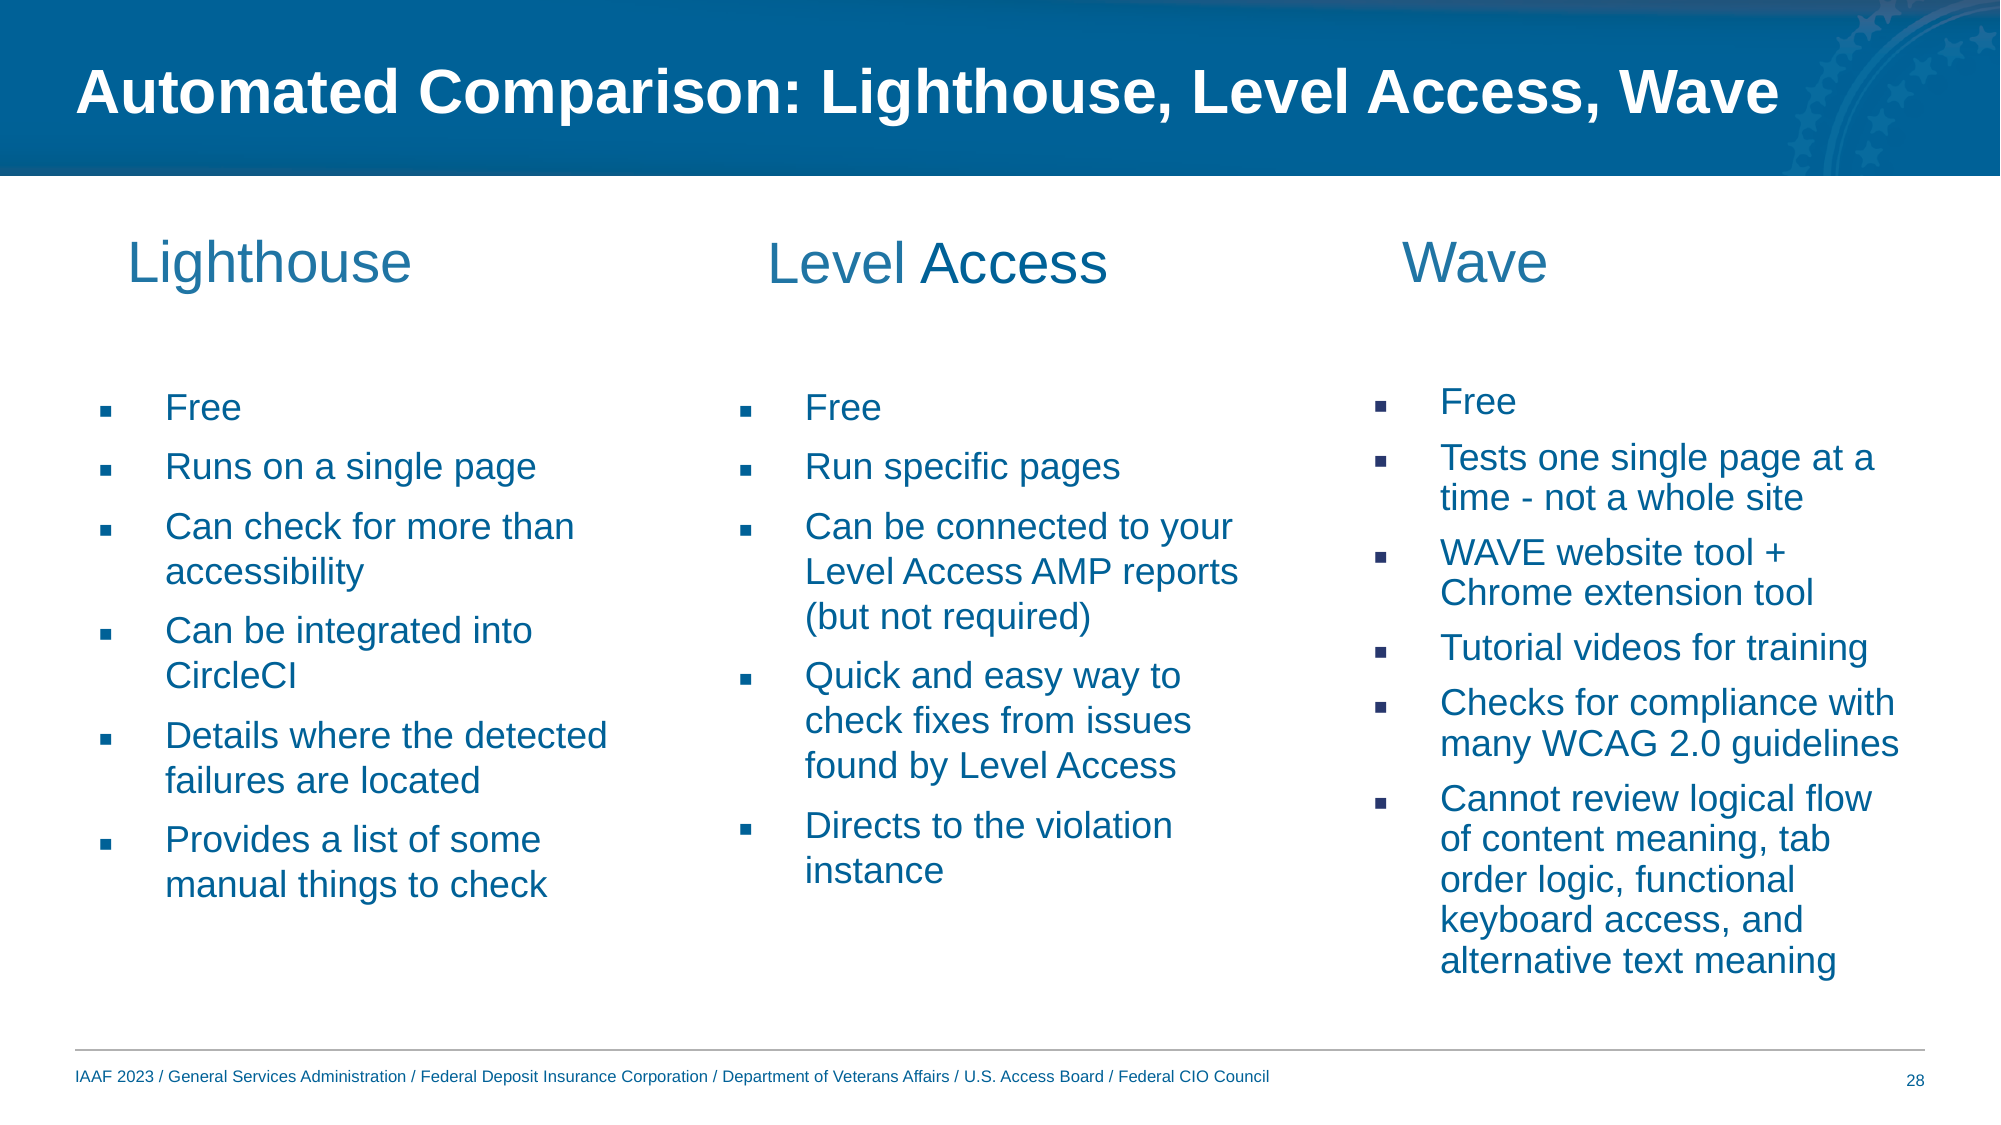

# Automated Comparison: Lighthouse, Level Access, Wave
Lighthouse
Wave
Level Access
Free
Runs on a single page
Can check for more than accessibility
Can be integrated into CircleCI
Details where the detected failures are located
Provides a list of some manual things to check

Free
Run specific pages
Can be connected to your Level Access AMP reports (but not required)
Quick and easy way to check fixes from issues found by Level Access
Directs to the violation instance
Free
Tests one single page at a time - not a whole site
WAVE website tool + Chrome extension tool
Tutorial videos for training
Checks for compliance with many WCAG 2.0 guidelines
Cannot review logical flow of content meaning, tab order logic, functional keyboard access, and alternative text meaning

28